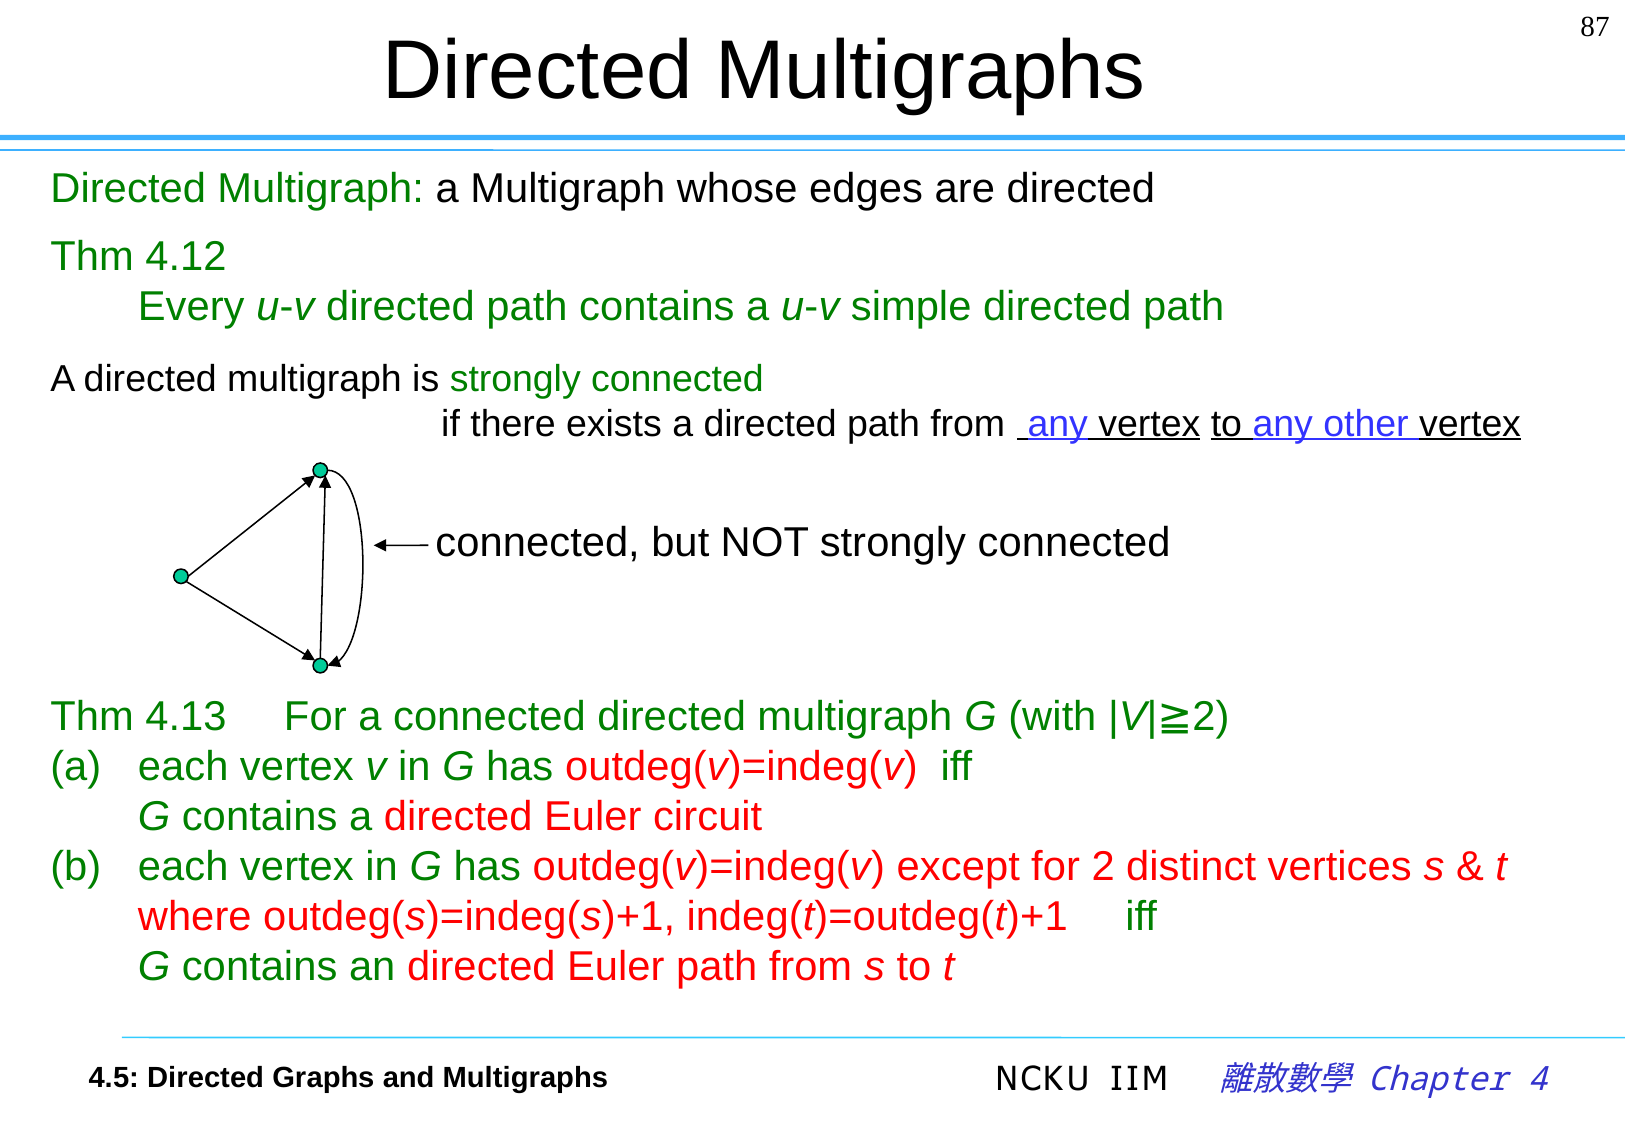

87
# Directed Multigraphs
Directed Multigraph: a Multigraph whose edges are directed

Thm 4.12
Every u-v directed path contains a u-v simple directed path

A directed multigraph is strongly connected
                             if there exists a directed path from  any vertex to any other vertex

Thm 4.13     For a connected directed multigraph G (with |V|≧2)
each vertex v in G has outdeg(v)=indeg(v)  iff
G contains a directed Euler circuit
each vertex in G has outdeg(v)=indeg(v) except for 2 distinct vertices s & t where outdeg(s)=indeg(s)+1, indeg(t)=outdeg(t)+1     iff
G contains an directed Euler path from s to t

connected, but NOT strongly connected

4.5: Directed Graphs and Multigraphs